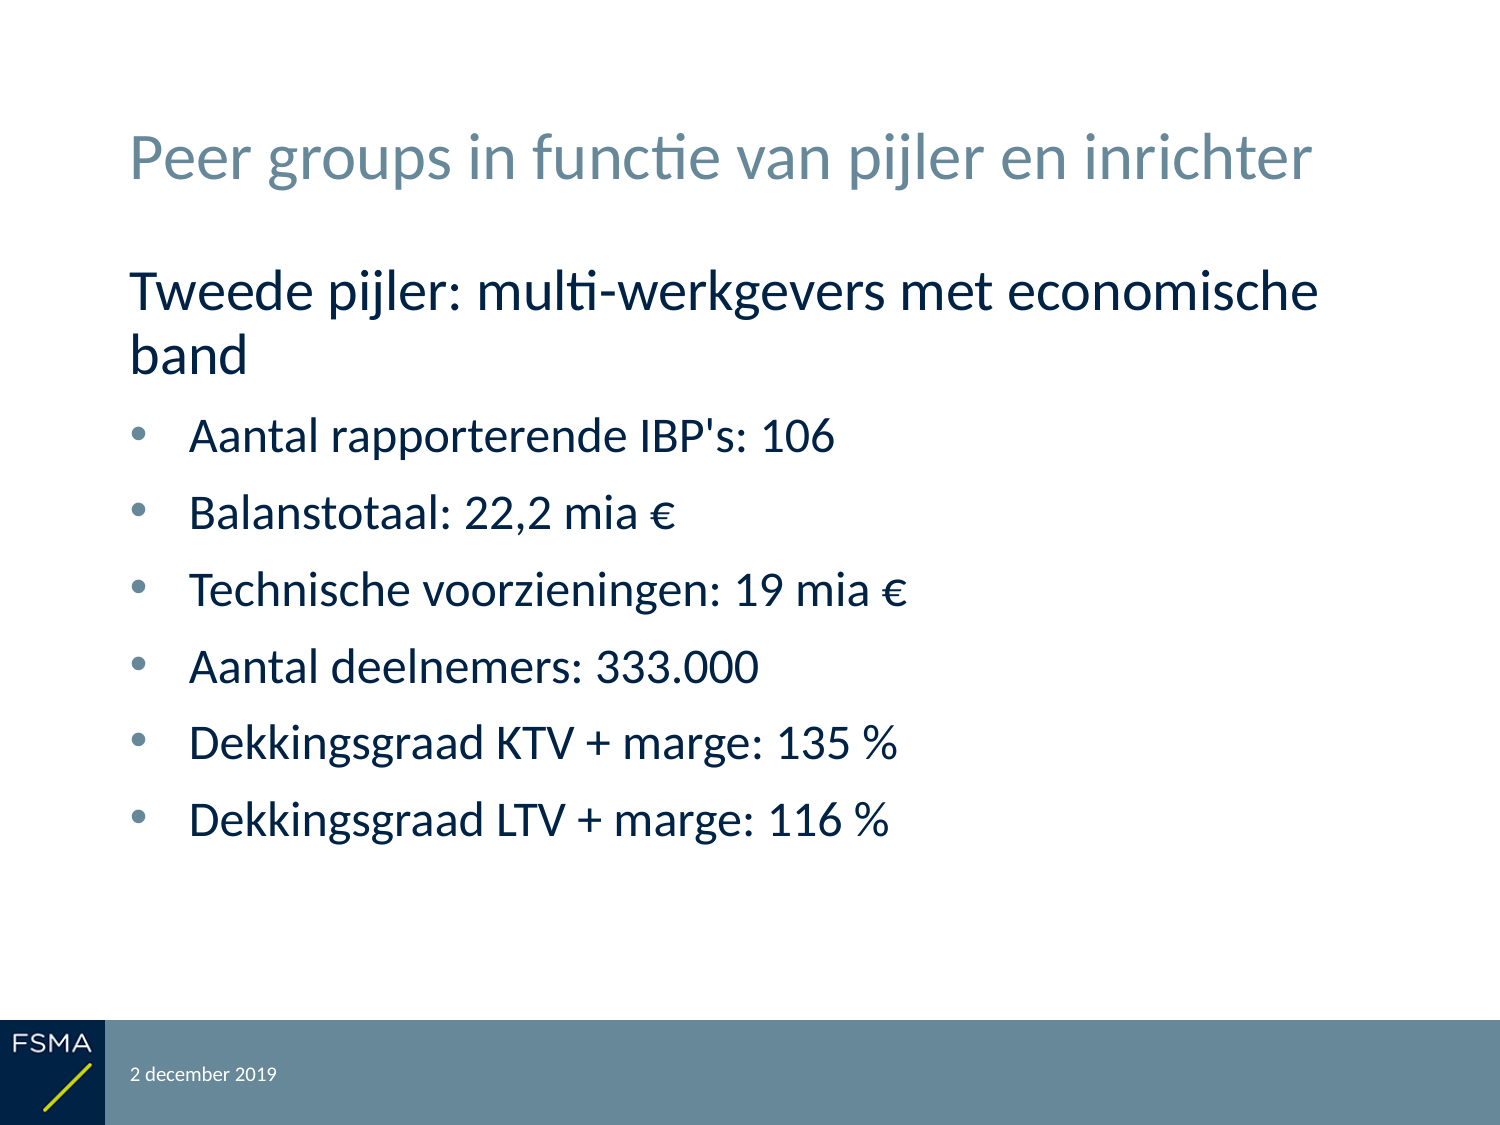

# Peer groups in functie van pijler en inrichter
Tweede pijler: multi-werkgevers met economische band
Aantal rapporterende IBP's: 106
Balanstotaal: 22,2 mia €
Technische voorzieningen: 19 mia €
Aantal deelnemers: 333.000
Dekkingsgraad KTV + marge: 135 %
Dekkingsgraad LTV + marge: 116 %
2 december 2019
Rapportering over het boekjaar 2018
23